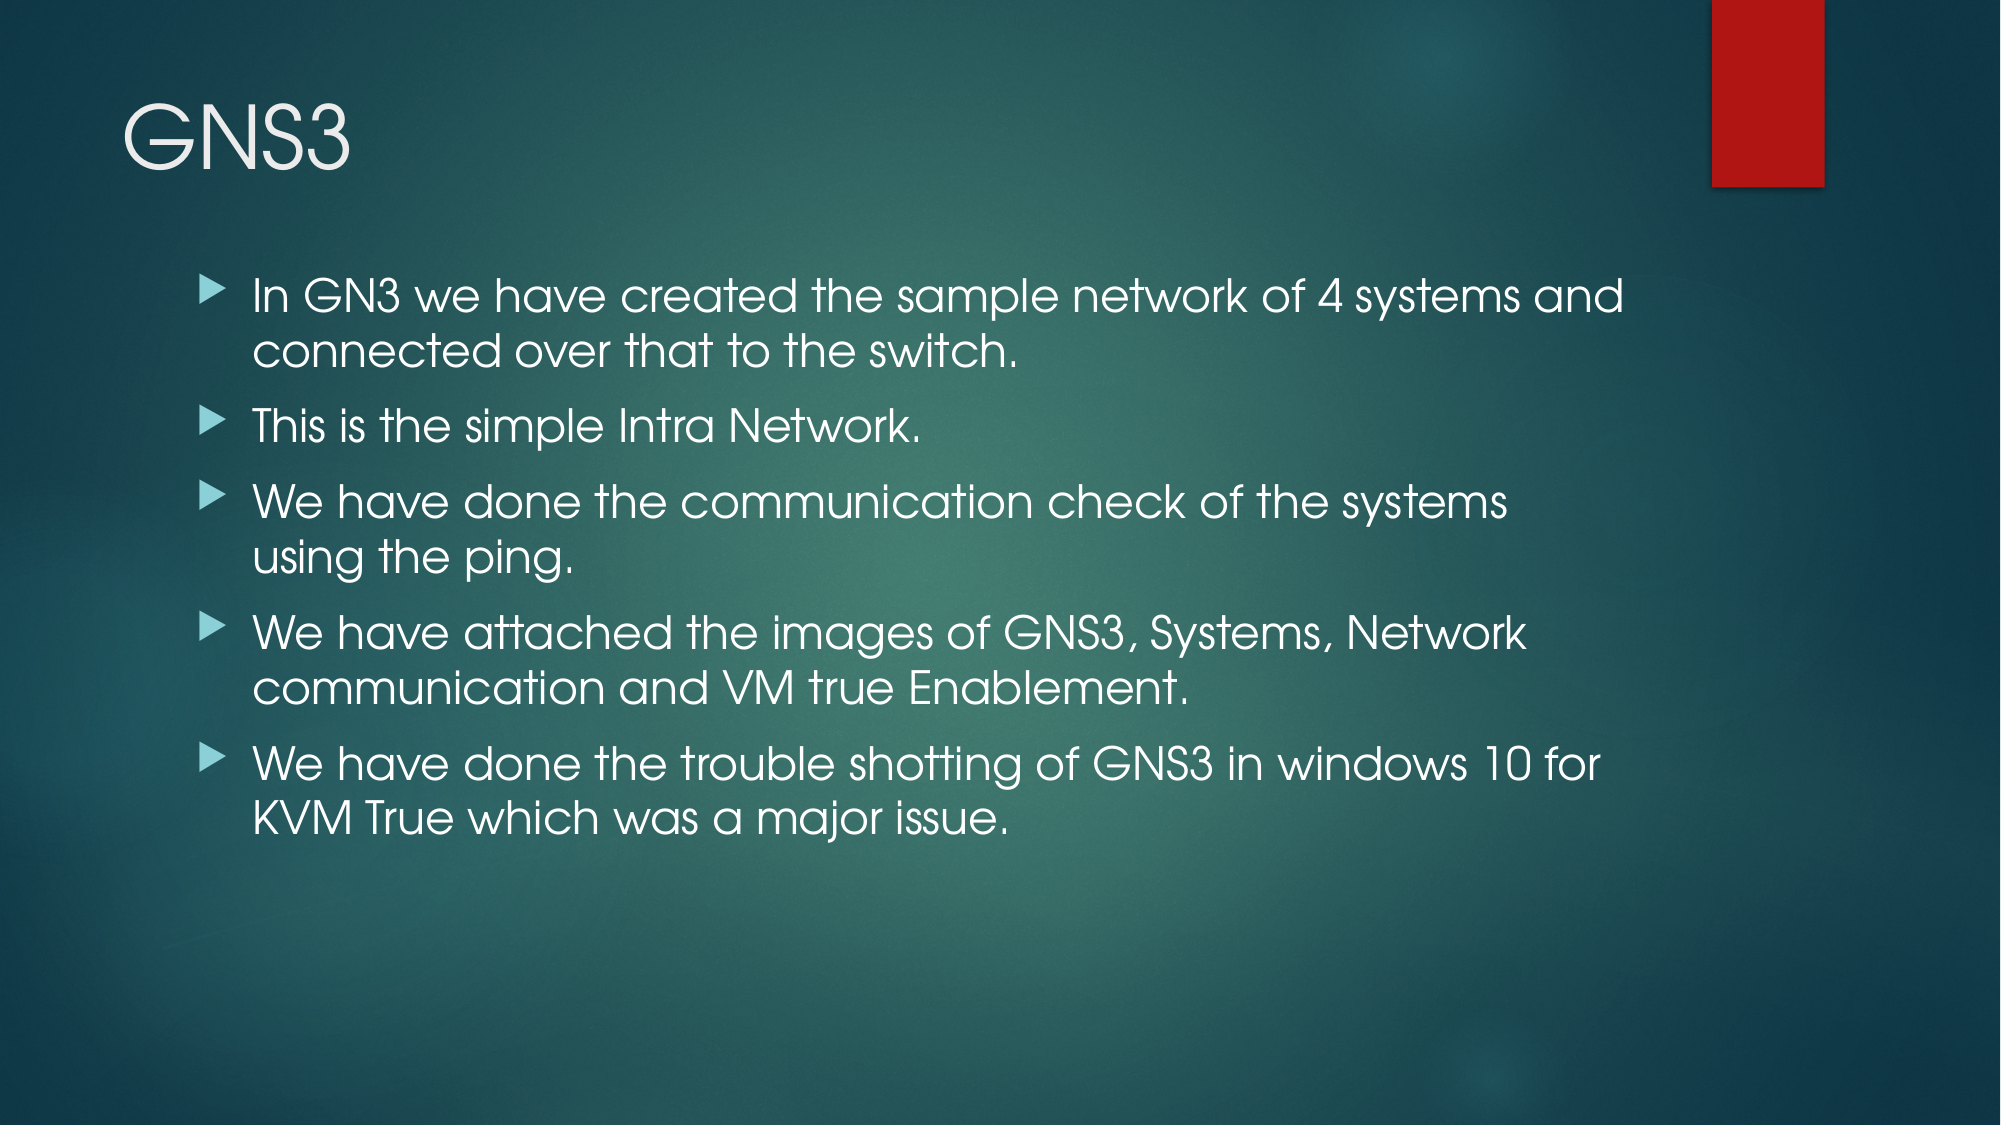

# GNS3
In GN3 we have created the sample network of 4 systems and connected over that to the switch.
This is the simple Intra Network.
We have done the communication check of the systems using the ping.
We have attached the images of GNS3, Systems, Network communication and VM true Enablement.
We have done the trouble shotting of GNS3 in windows 10 for KVM True which was a major issue.